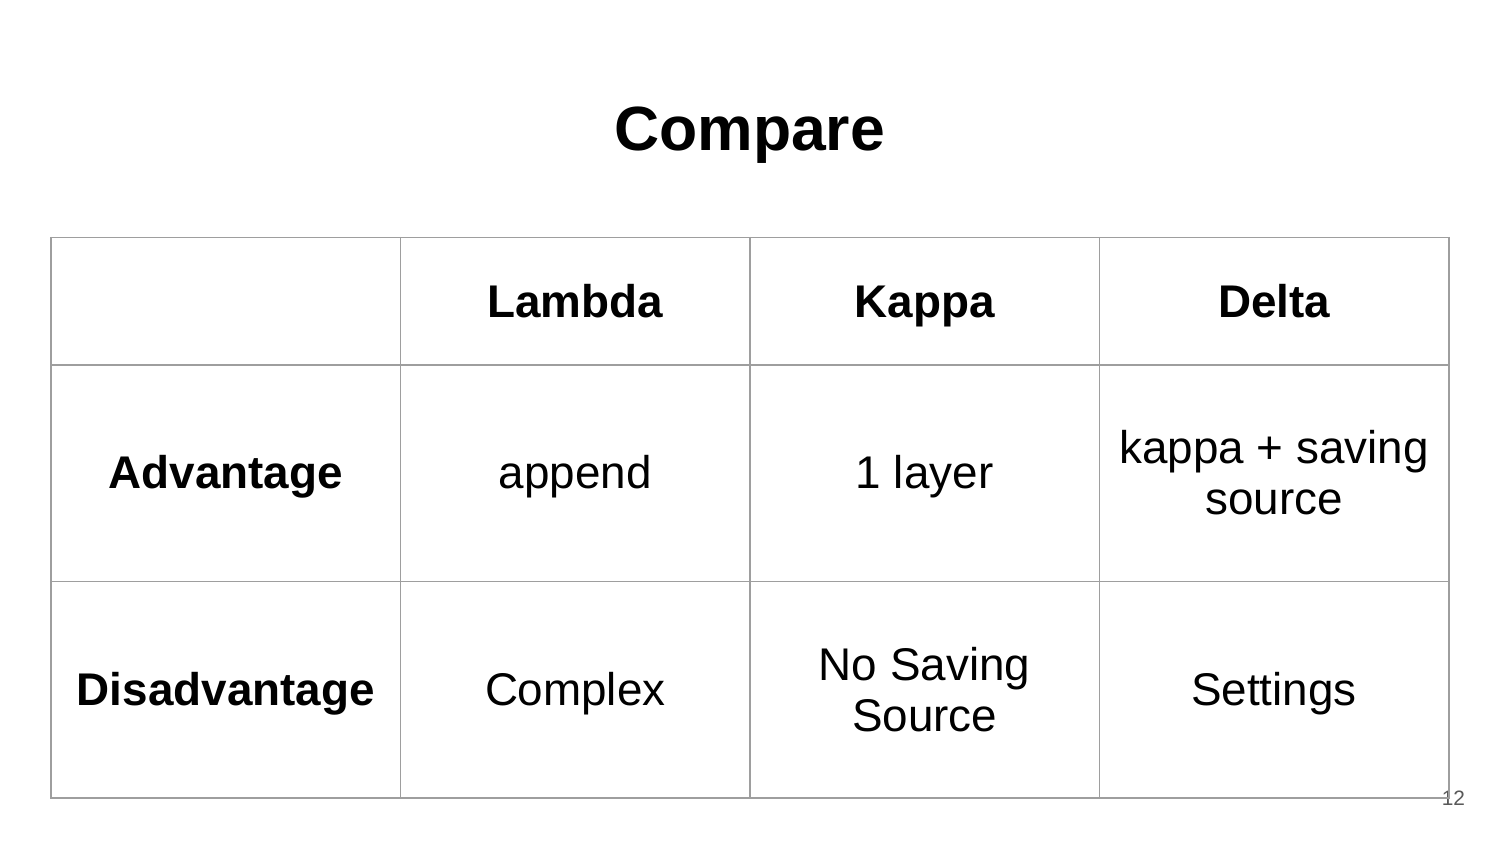

# Compare
|  | Lambda | Kappa | Delta |
| --- | --- | --- | --- |
| Advantage | append | 1 layer | kappa + saving source |
| Disadvantage | Complex | No Saving Source | Settings |
12